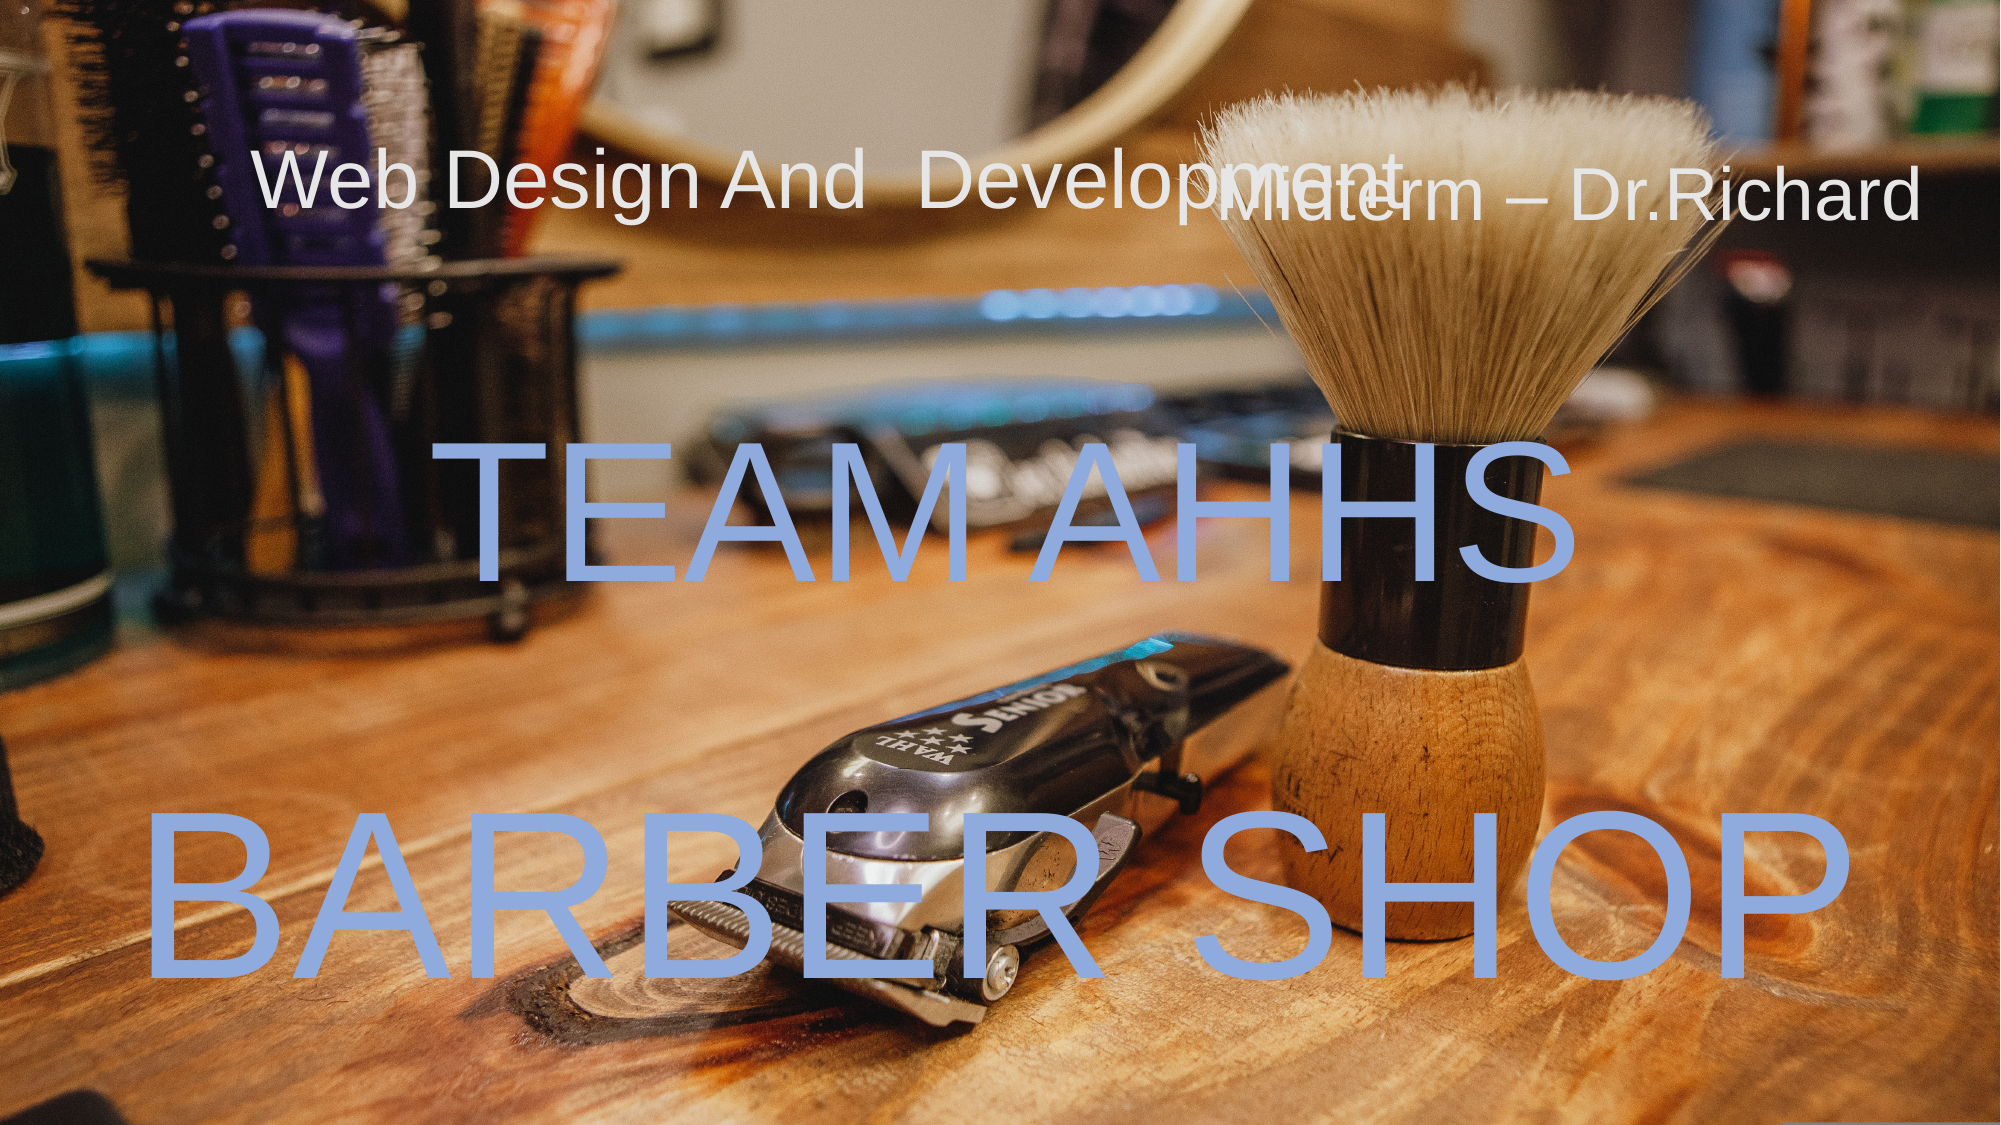

Web Design And  Development
Midterm – Dr.Richard
TEAM AHHS
BARBER SHOP